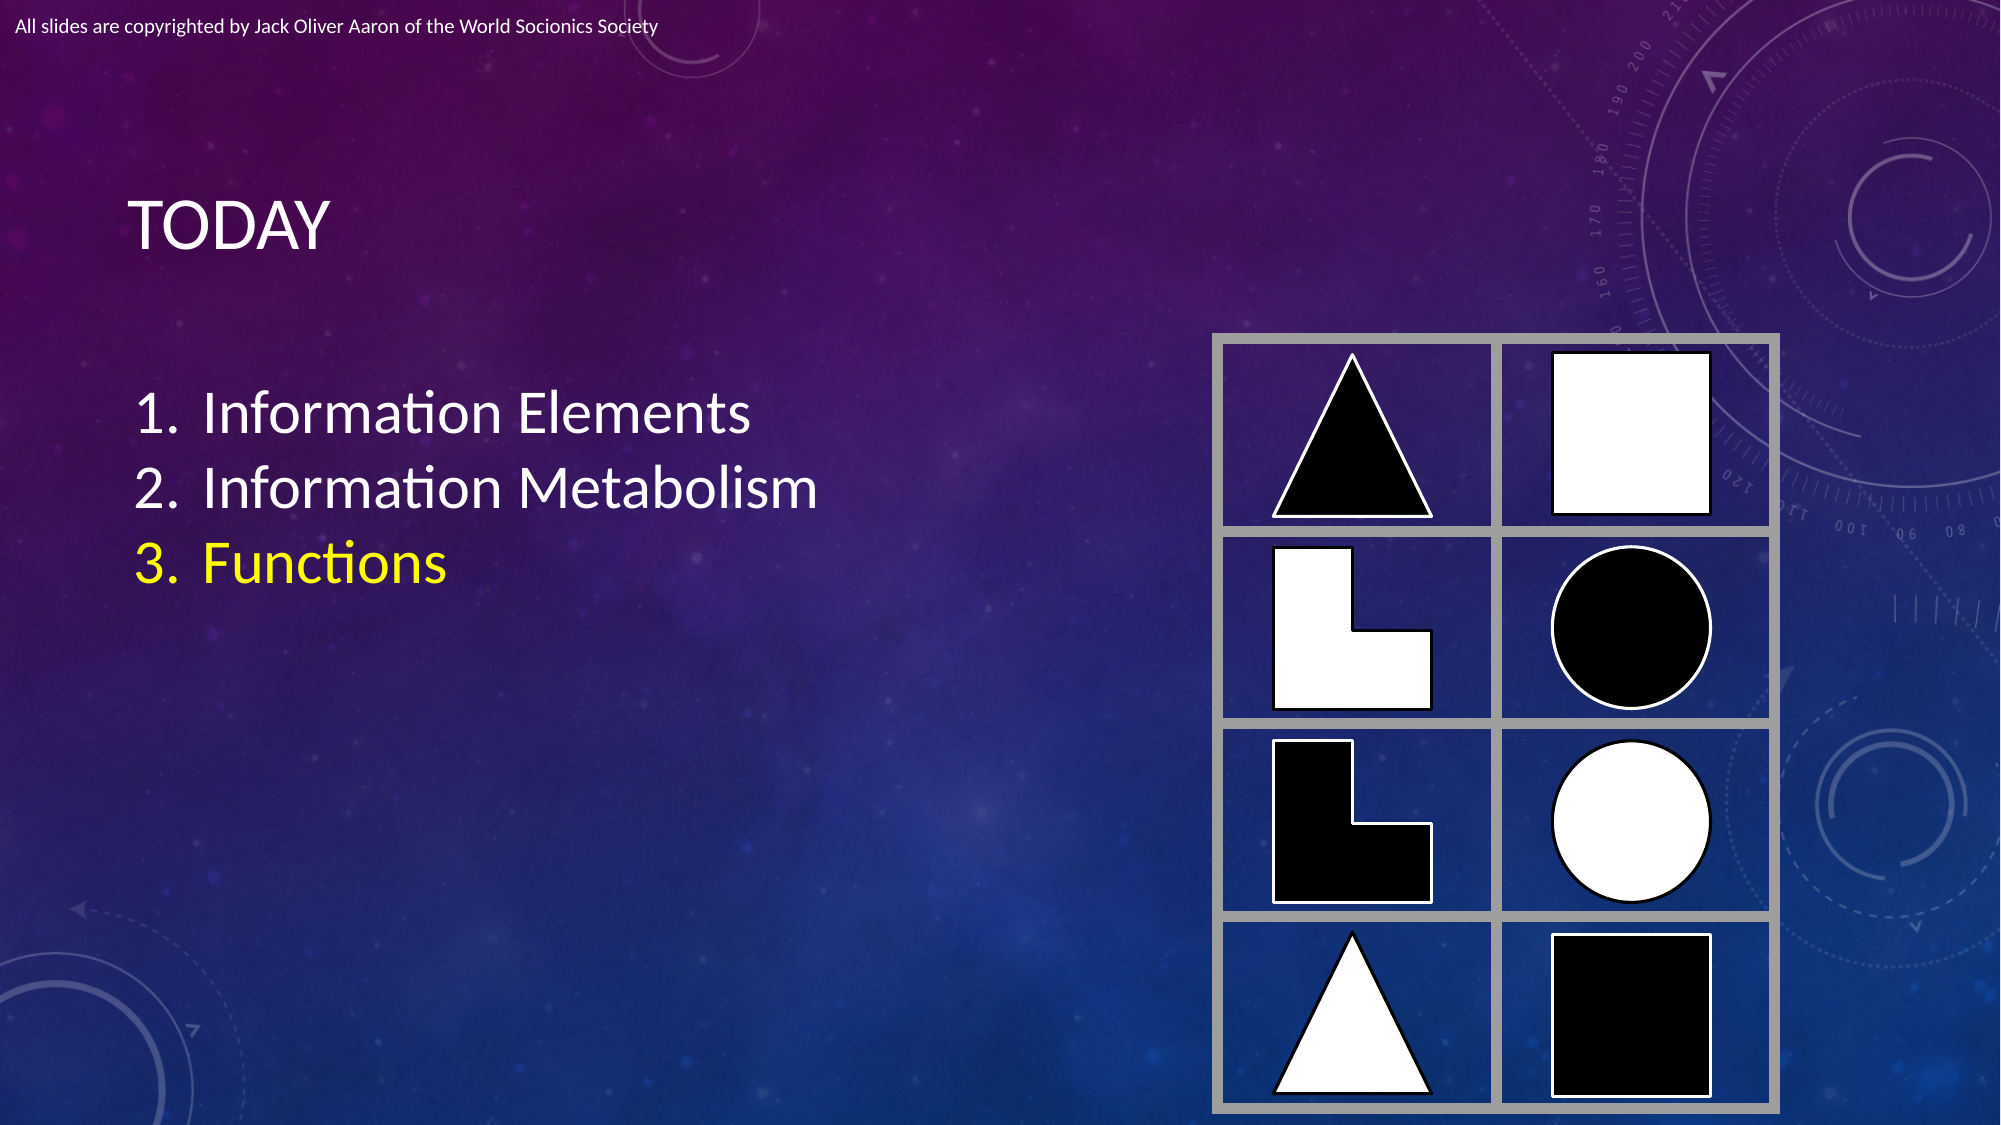

All slides are copyrighted by Jack Oliver Aaron of the World Socionics Society
# TODAY
|  |  |
| --- | --- |
|  |  |
|  |  |
|  |  |
Information Elements
Information Metabolism
Functions